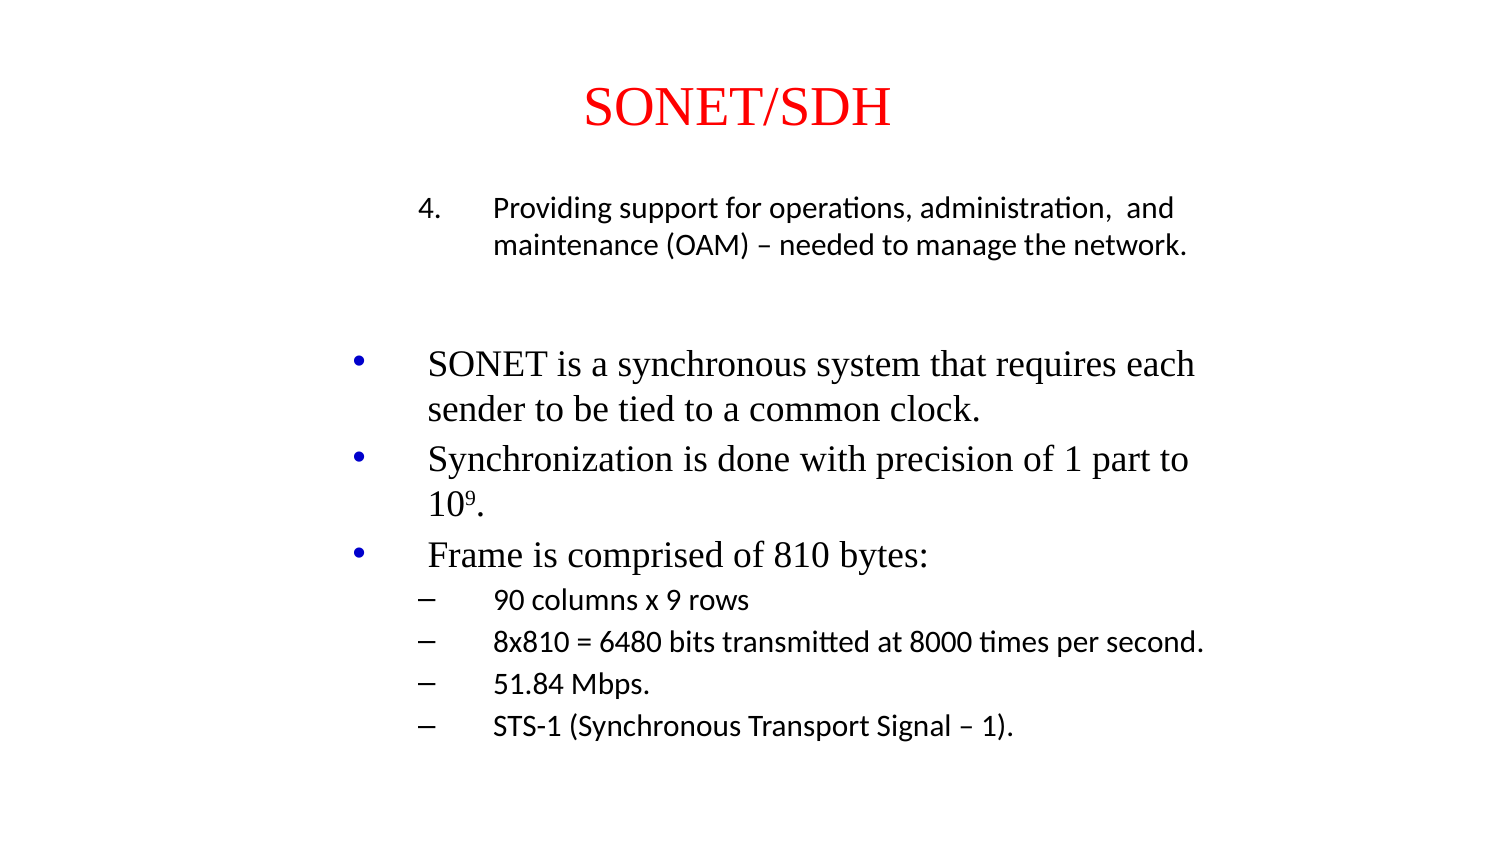

# SONET/SDH
Providing support for operations, administration,  and maintenance (OAM) – needed to manage the network.

SONET is a synchronous system that requires each sender to be tied to a common clock.
Synchronization is done with precision of 1 part to 109.
Frame is comprised of 810 bytes:
90 columns x 9 rows
8x810 = 6480 bits transmitted at 8000 times per second.
51.84 Mbps.
STS-1 (Synchronous Transport Signal – 1).